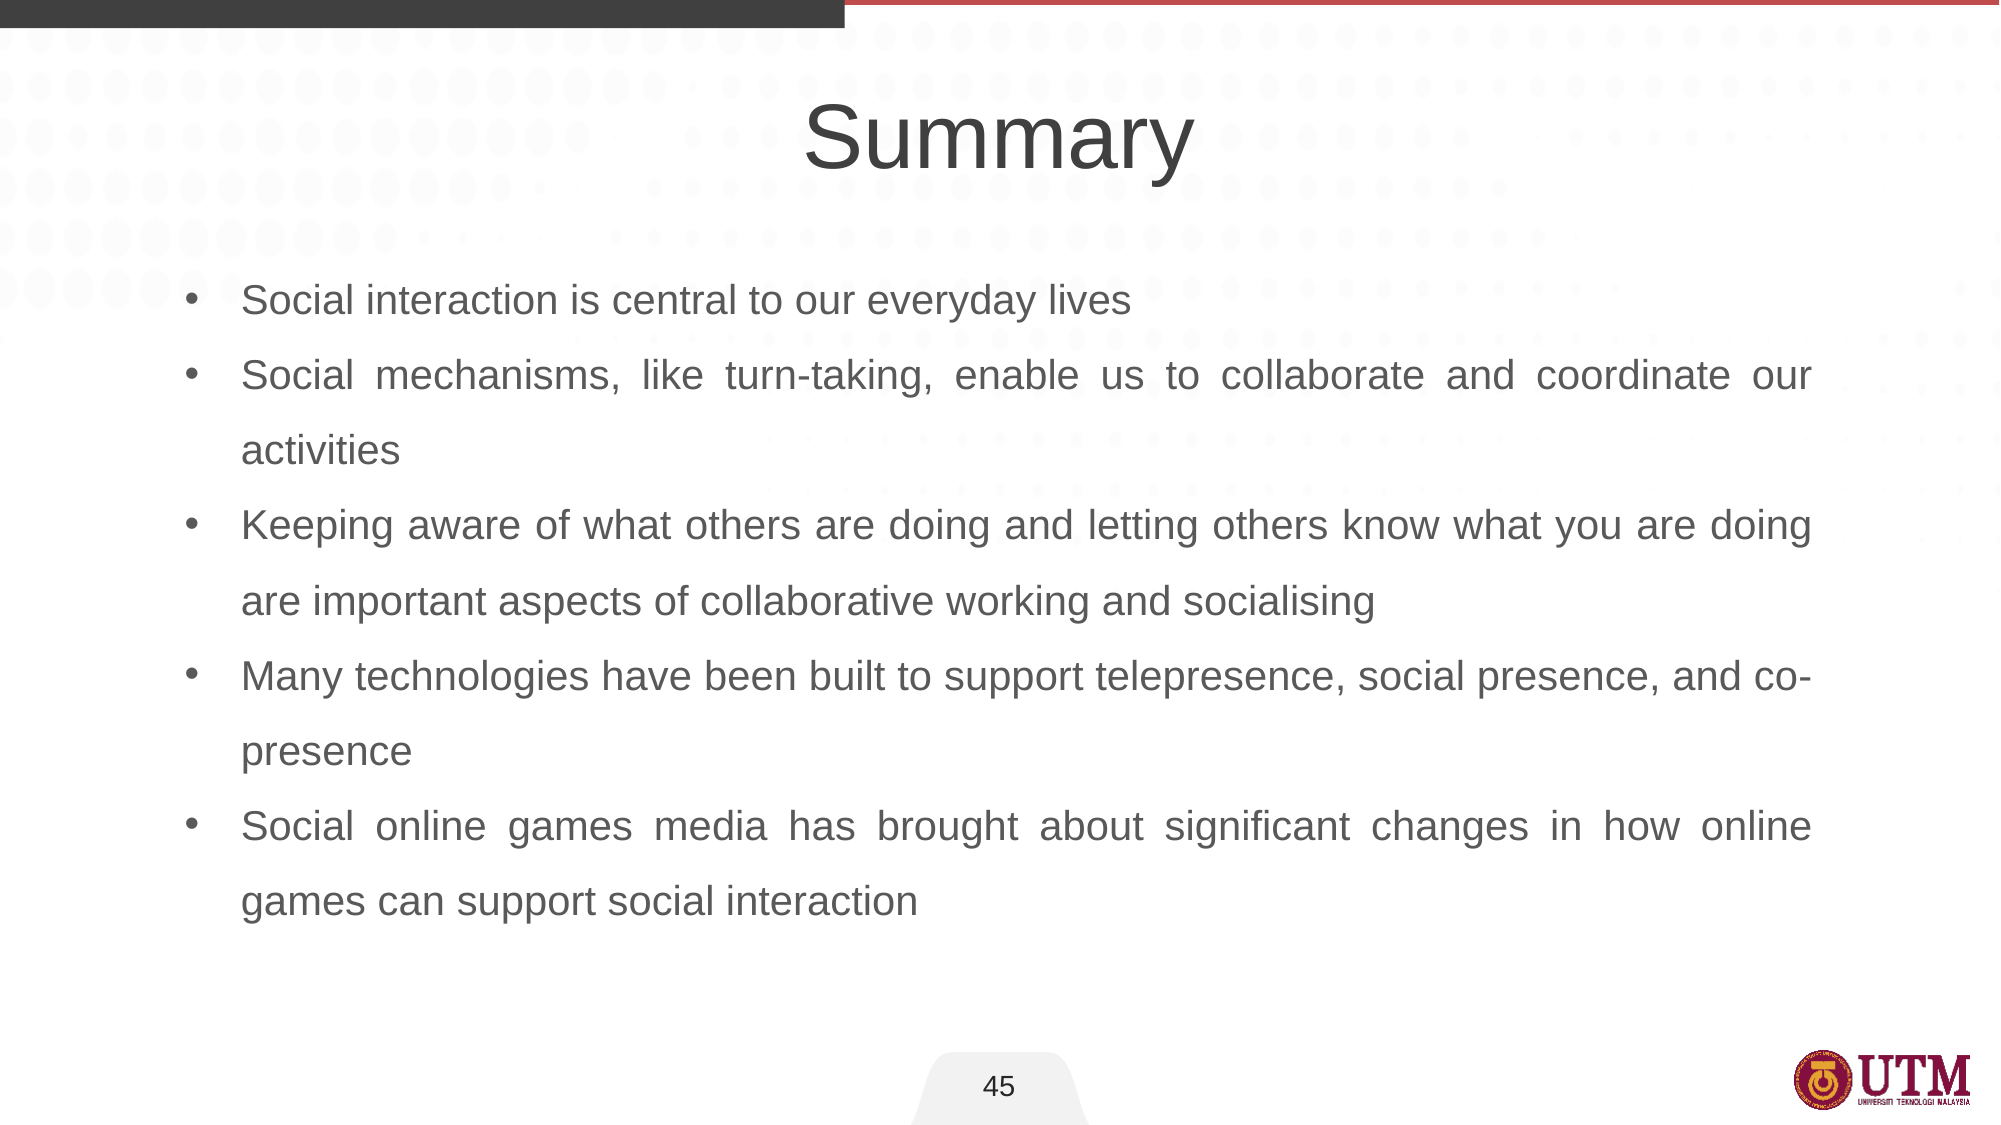

Summary
Social interaction is central to our everyday lives
Social mechanisms, like turn-taking, enable us to collaborate and coordinate our activities
Keeping aware of what others are doing and letting others know what you are doing are important aspects of collaborative working and socialising
Many technologies have been built to support telepresence, social presence, and co-presence
Social online games media has brought about significant changes in how online games can support social interaction
45